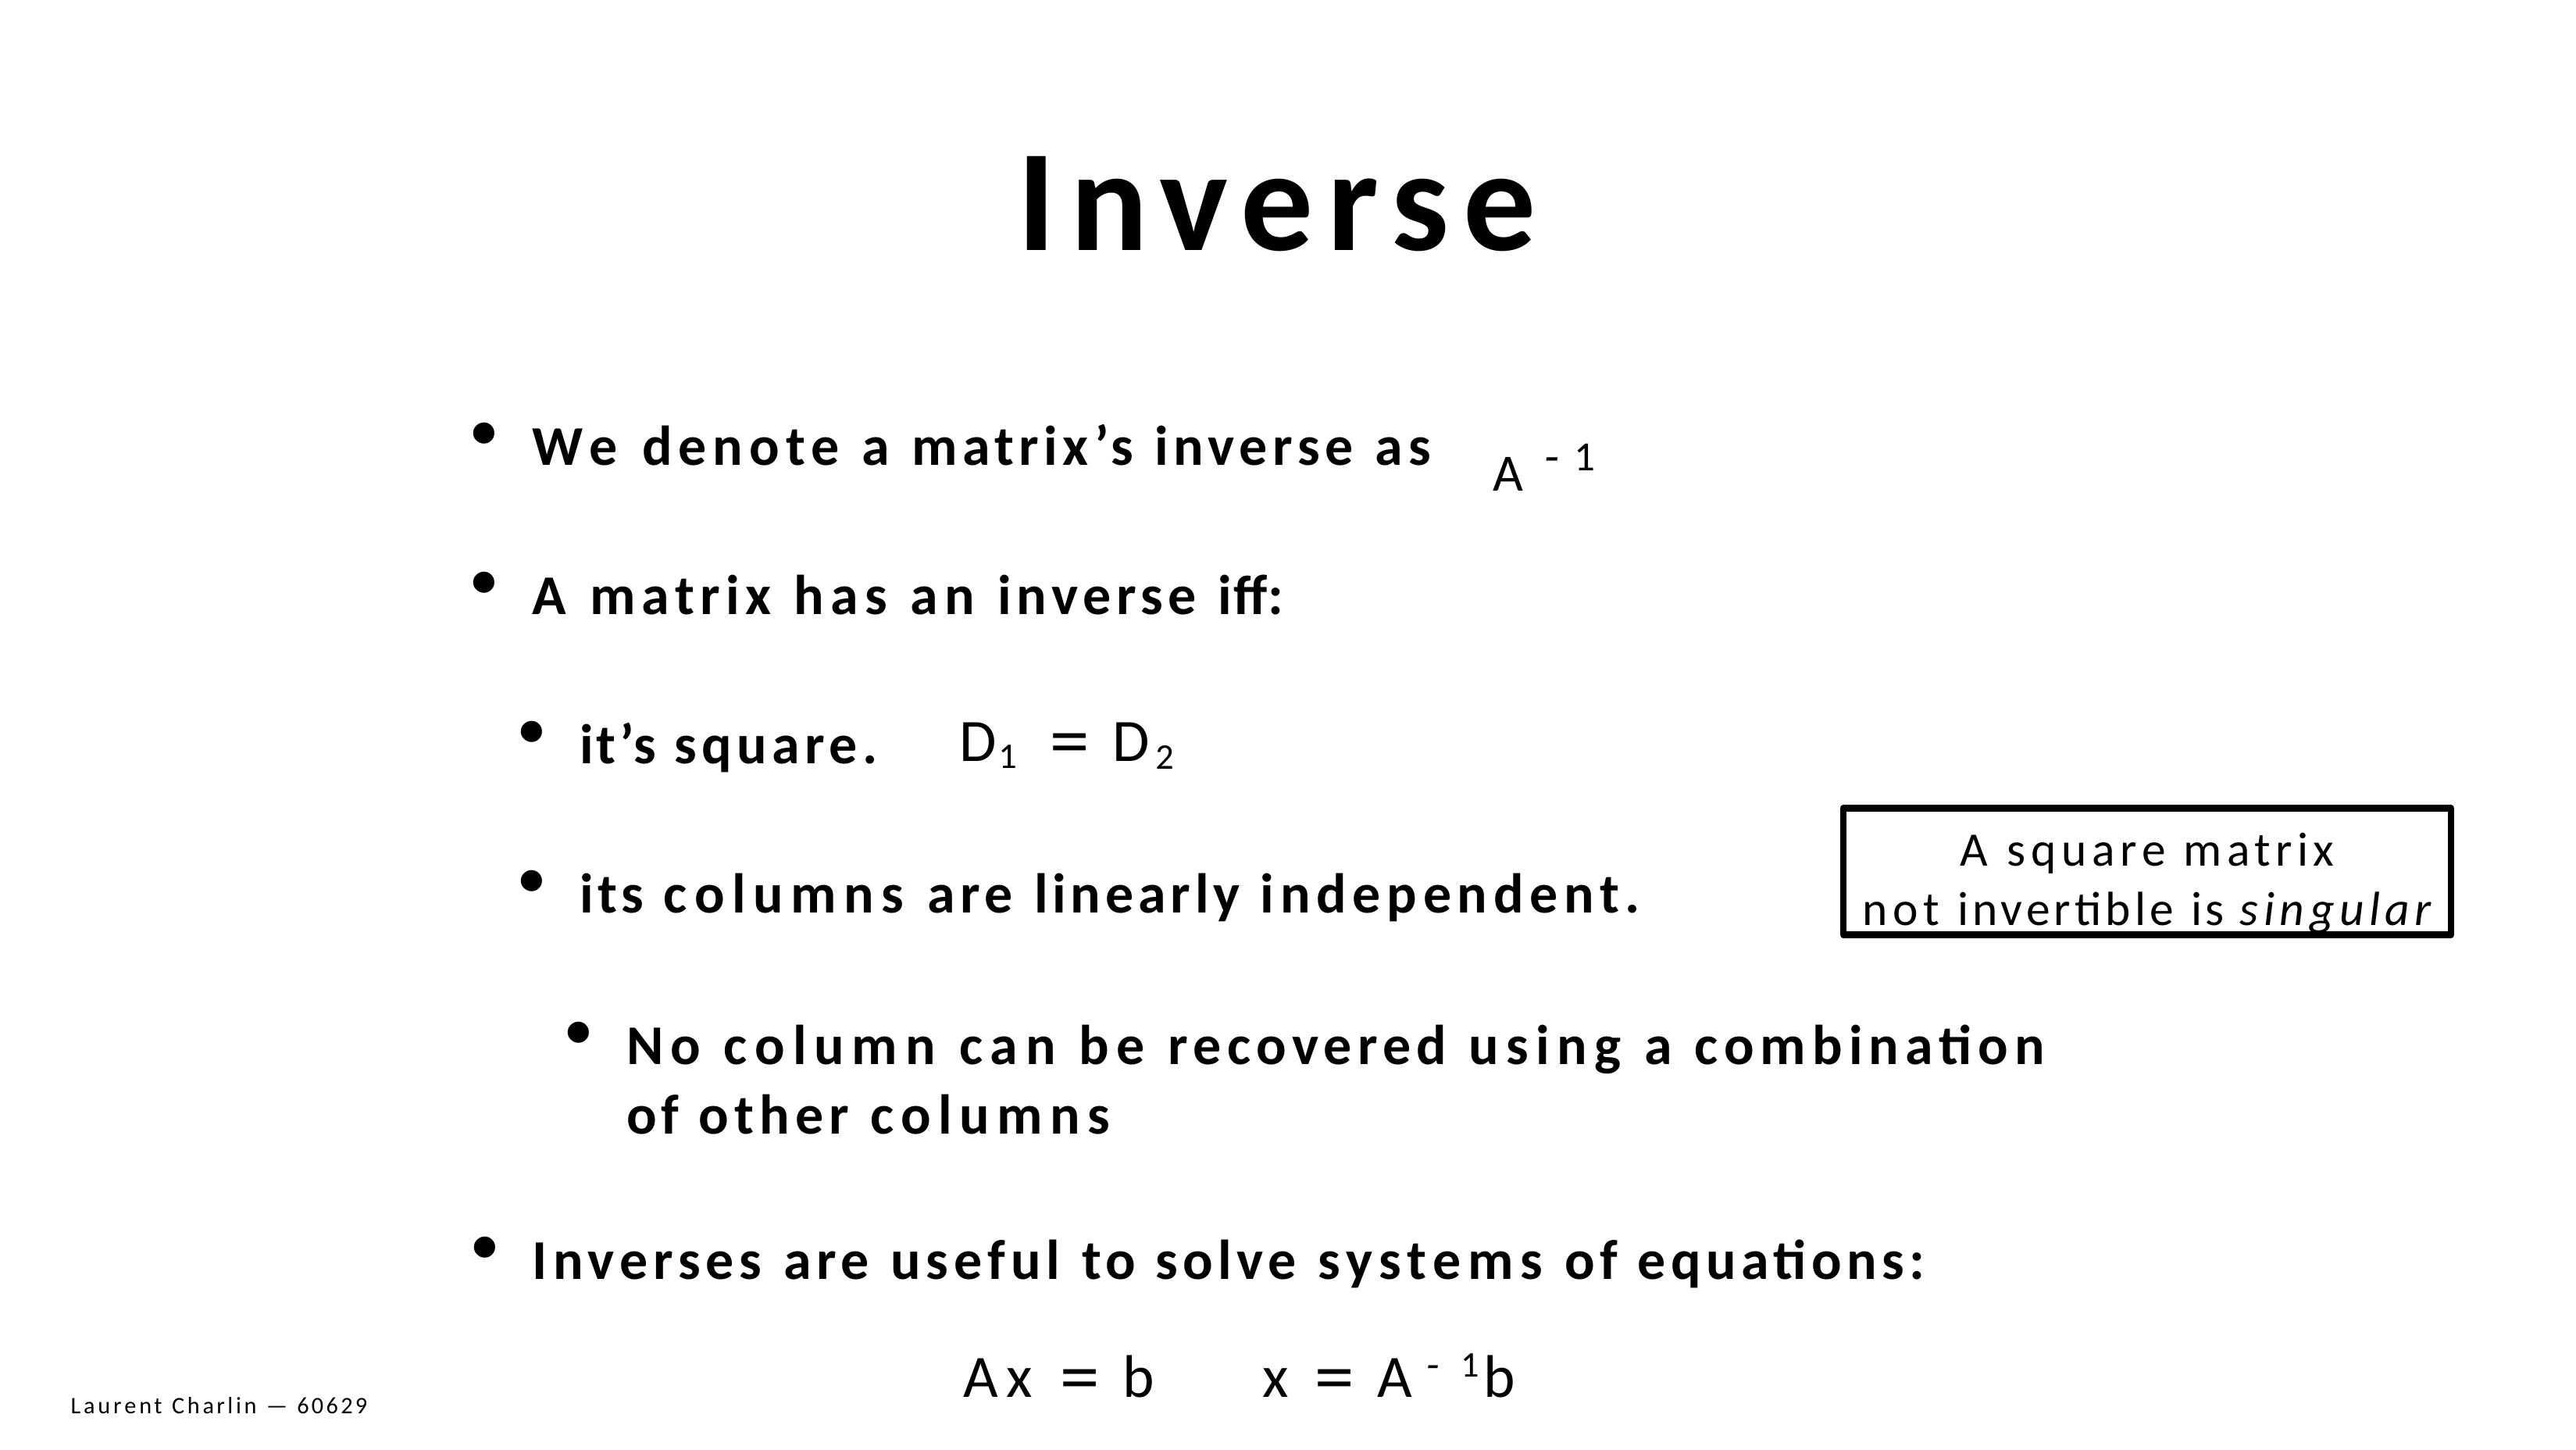

# Inverse
We denote a matrix’s inverse as
A matrix has an inverse iff:
A-1
D1	= D2
it’s square.
A square matrix
not invertible is singular
its columns are linearly independent.
No column can be recovered using a combination of other columns

Inverses are useful to solve systems of equations:
Ax = b	x = A-1b
Laurent Charlin — 60629